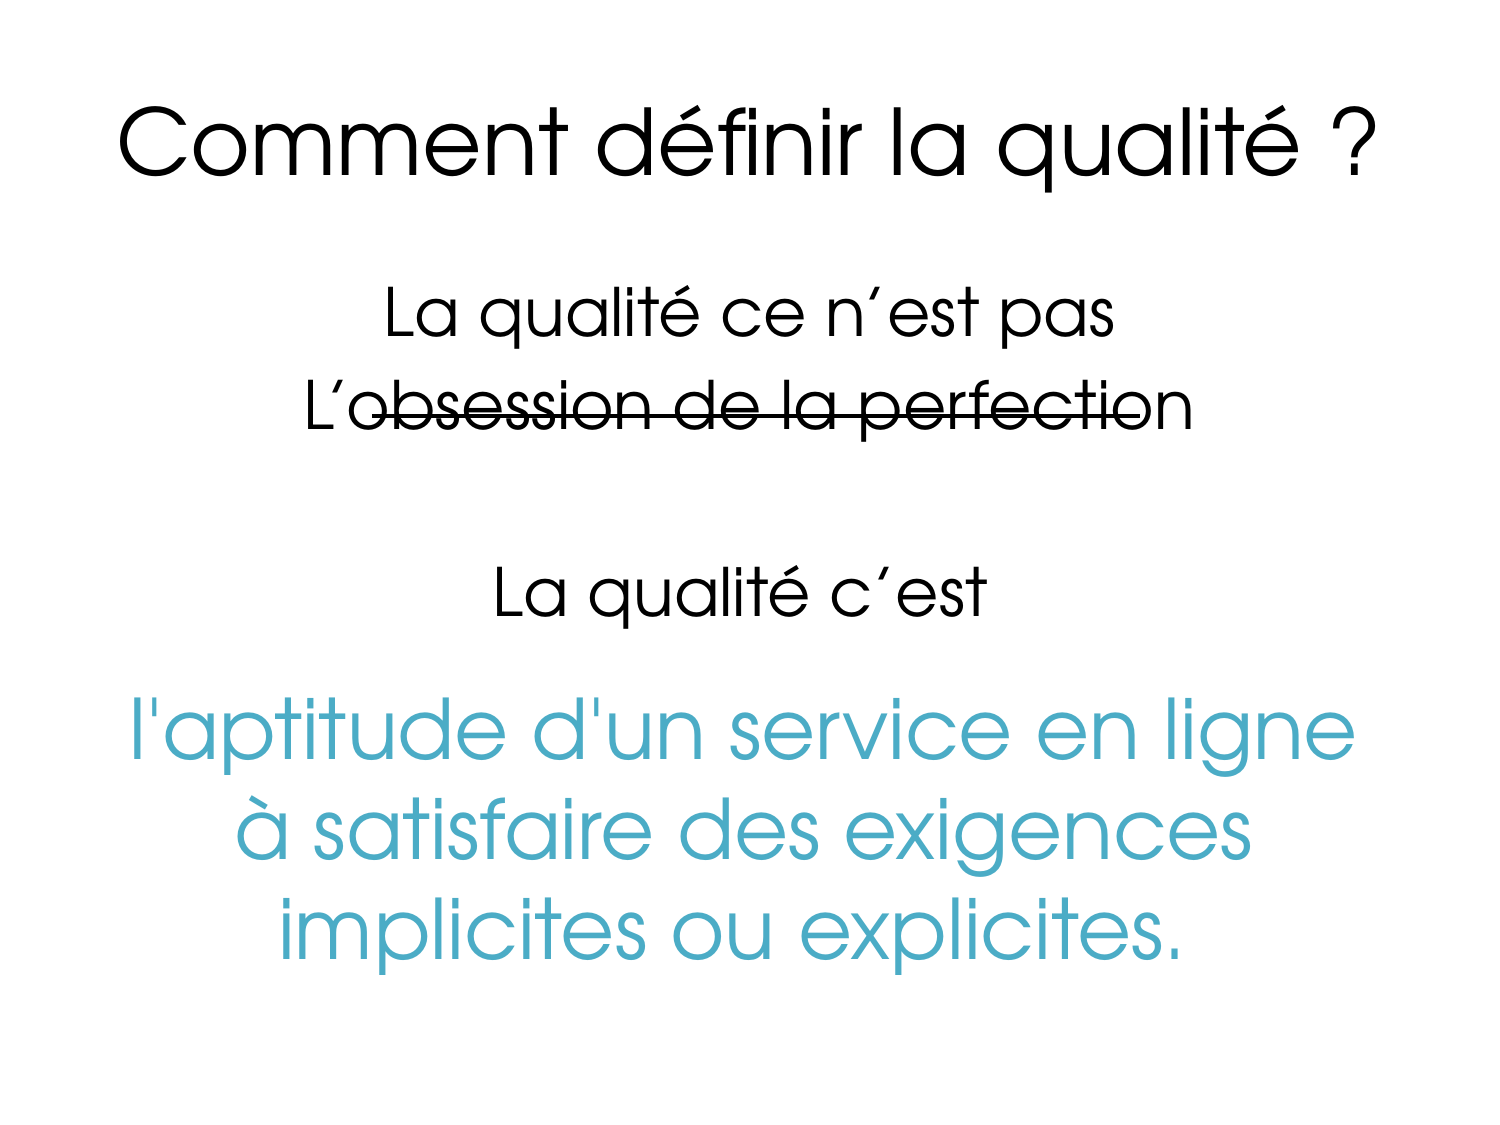

# Comment définir la qualité ?
La qualité ce n’est pas
L’obsession de la perfection

La qualité c’est
l'aptitude d'un service en ligne à satisfaire des exigences implicites ou explicites.